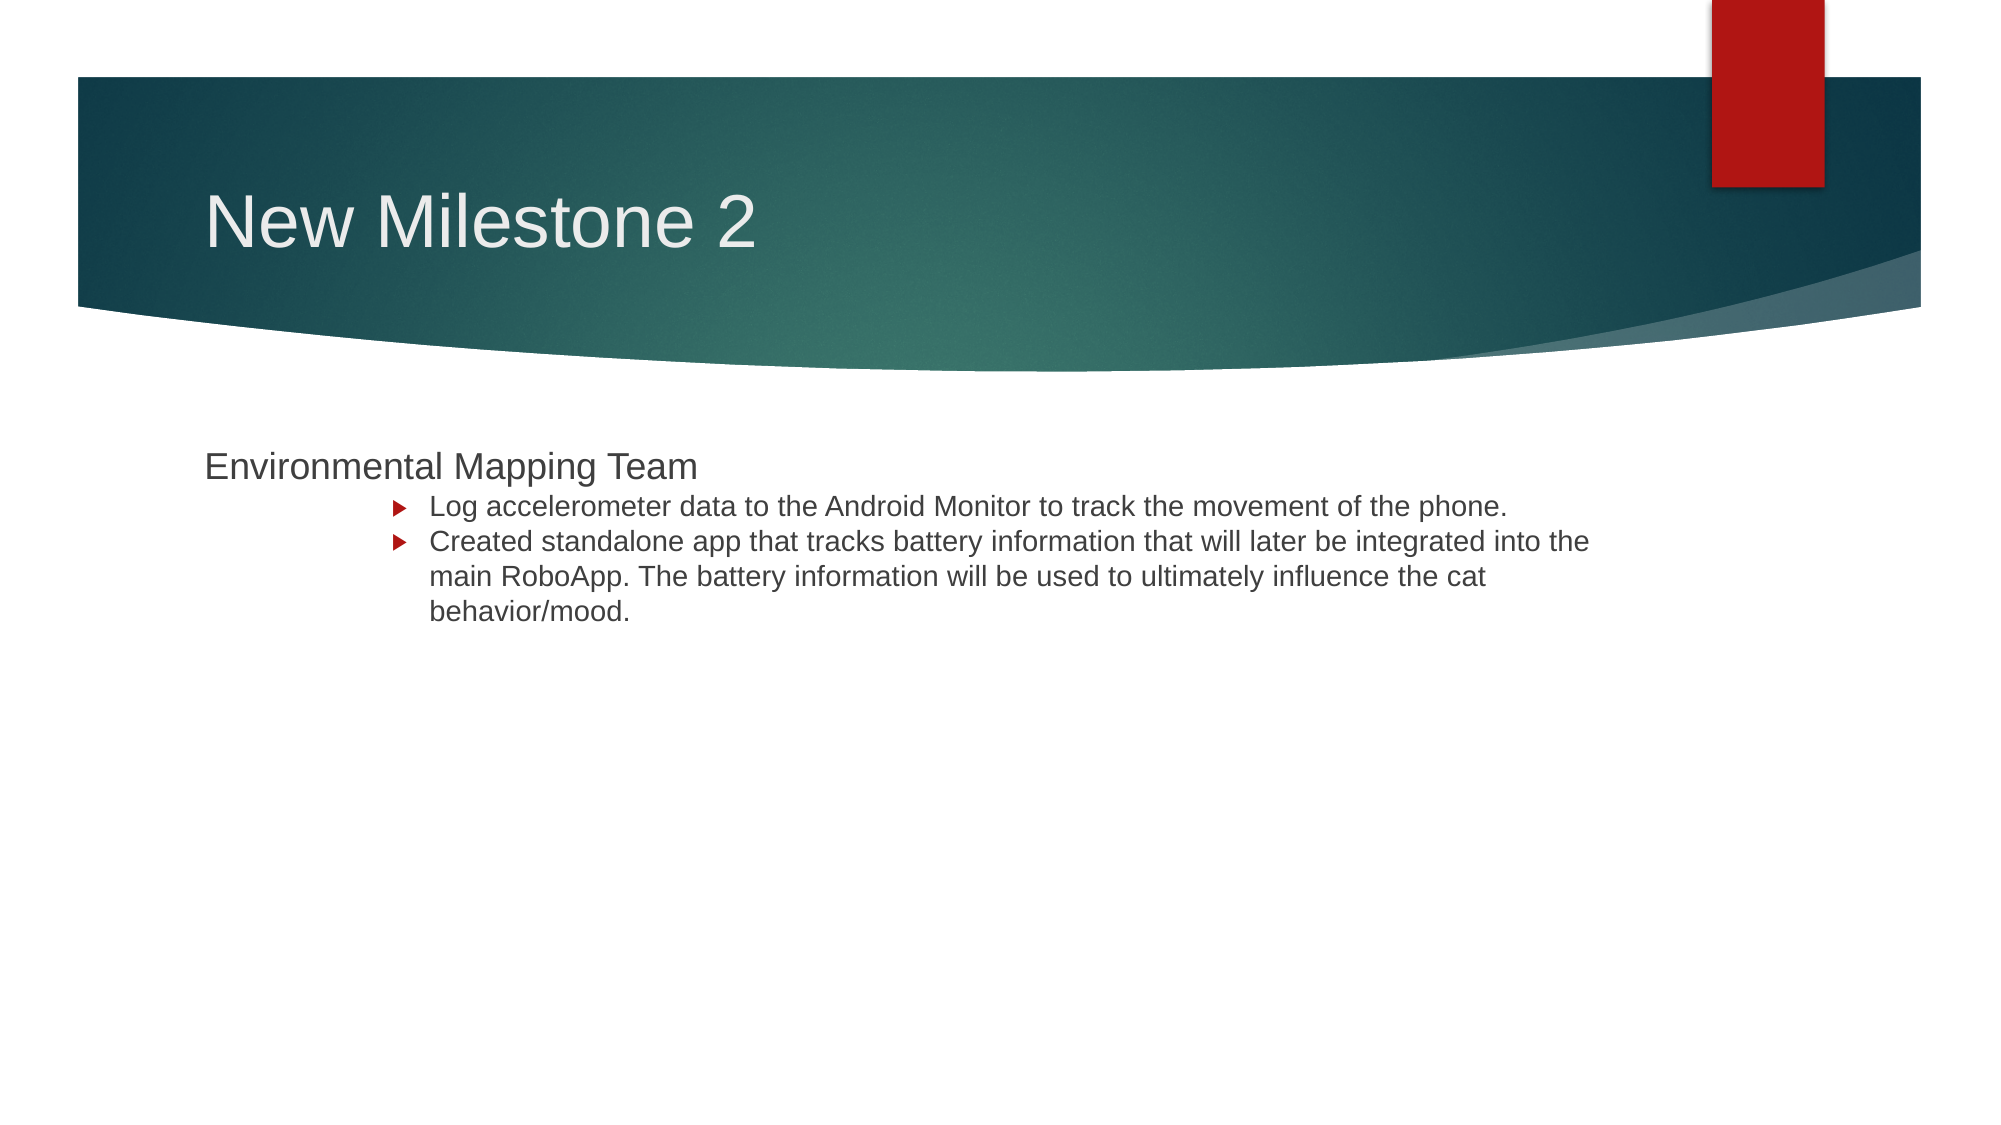

# New Milestone 2
Environmental Mapping Team
Log accelerometer data to the Android Monitor to track the movement of the phone.
Created standalone app that tracks battery information that will later be integrated into the main RoboApp. The battery information will be used to ultimately influence the cat behavior/mood.